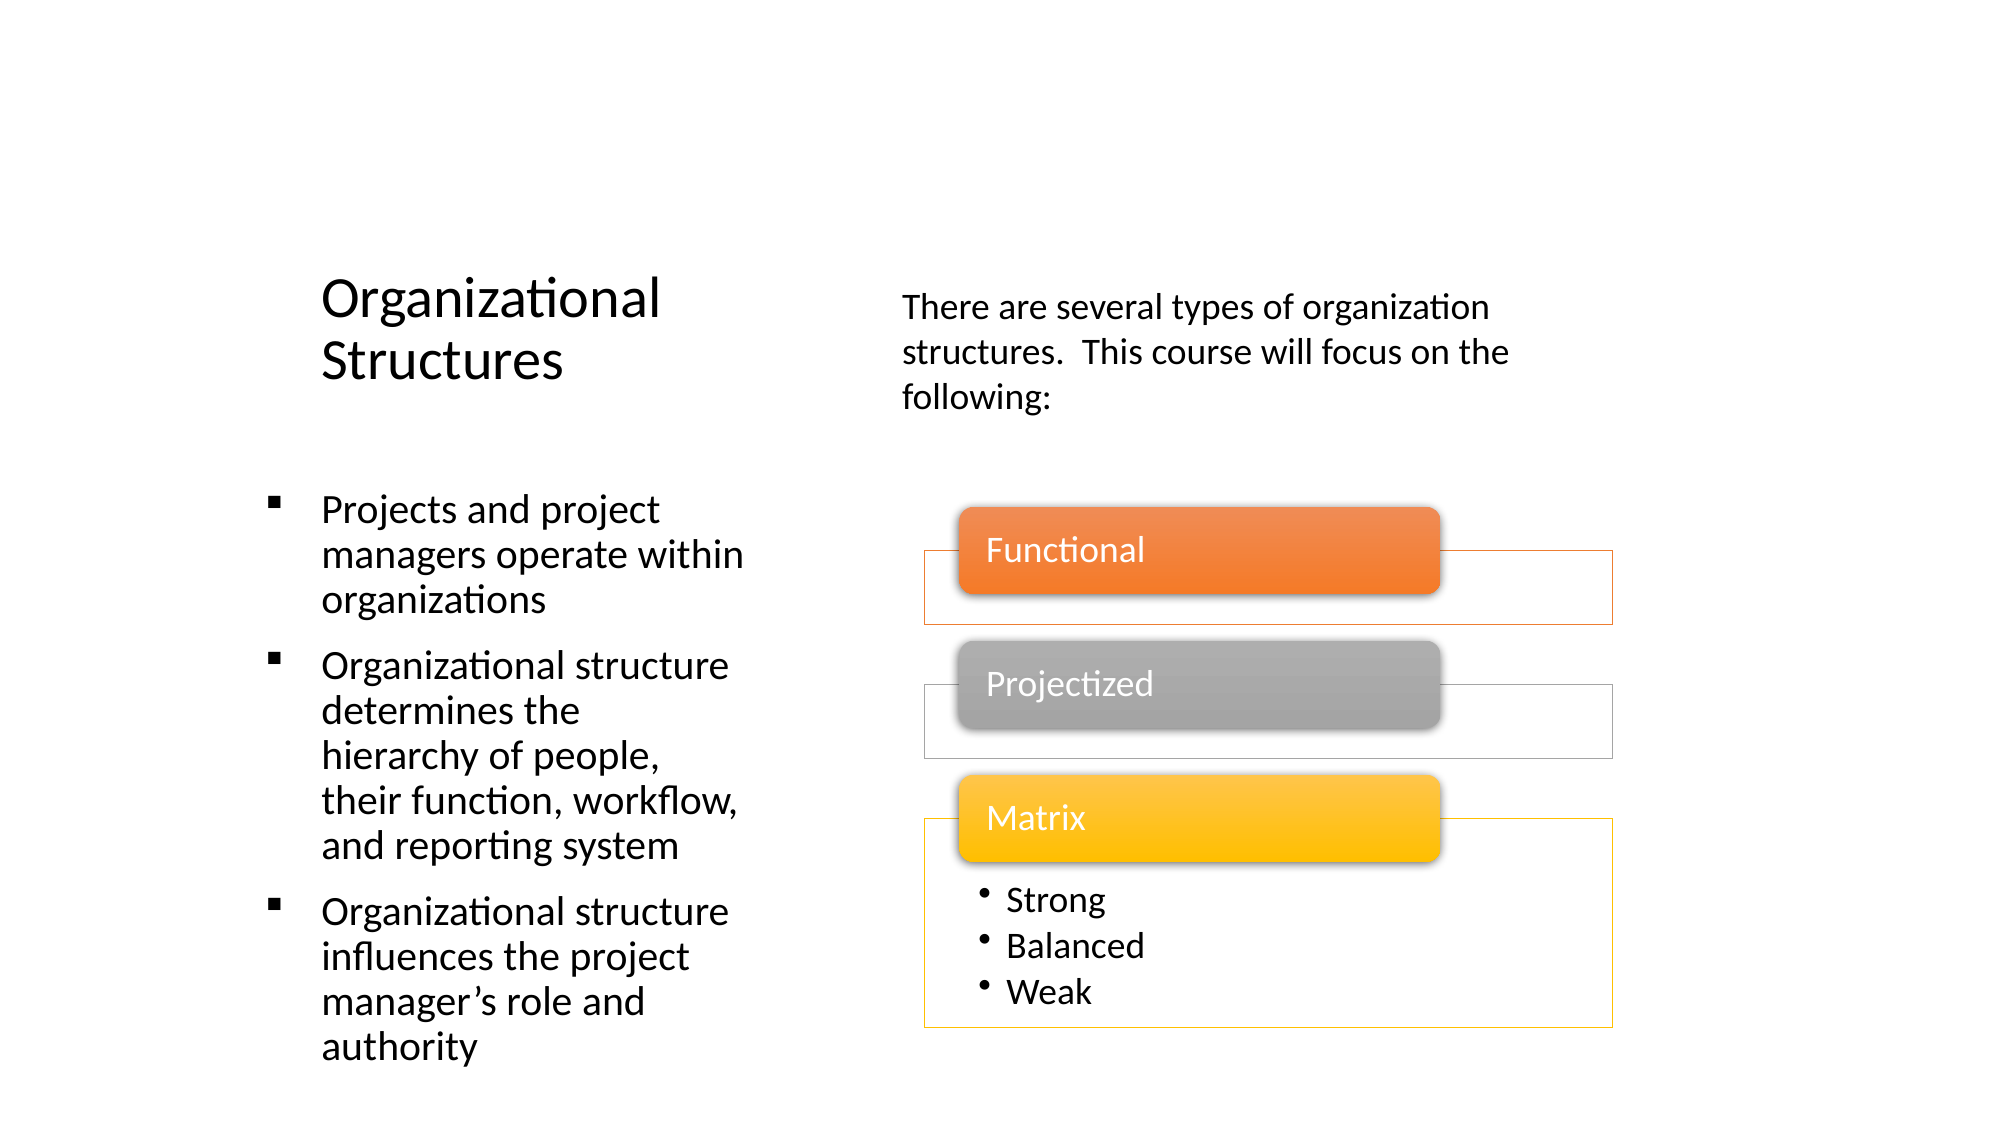

# Organizational Structures
There are several types of organization structures.  This course will focus on the following:
Projects and project managers operate within organizations
Organizational structure determines the hierarchy of people, their function, workflow, and reporting system
Organizational structure influences the project manager’s role and authority
Functional
Projectized
Strong
Balanced
Weak
Matrix